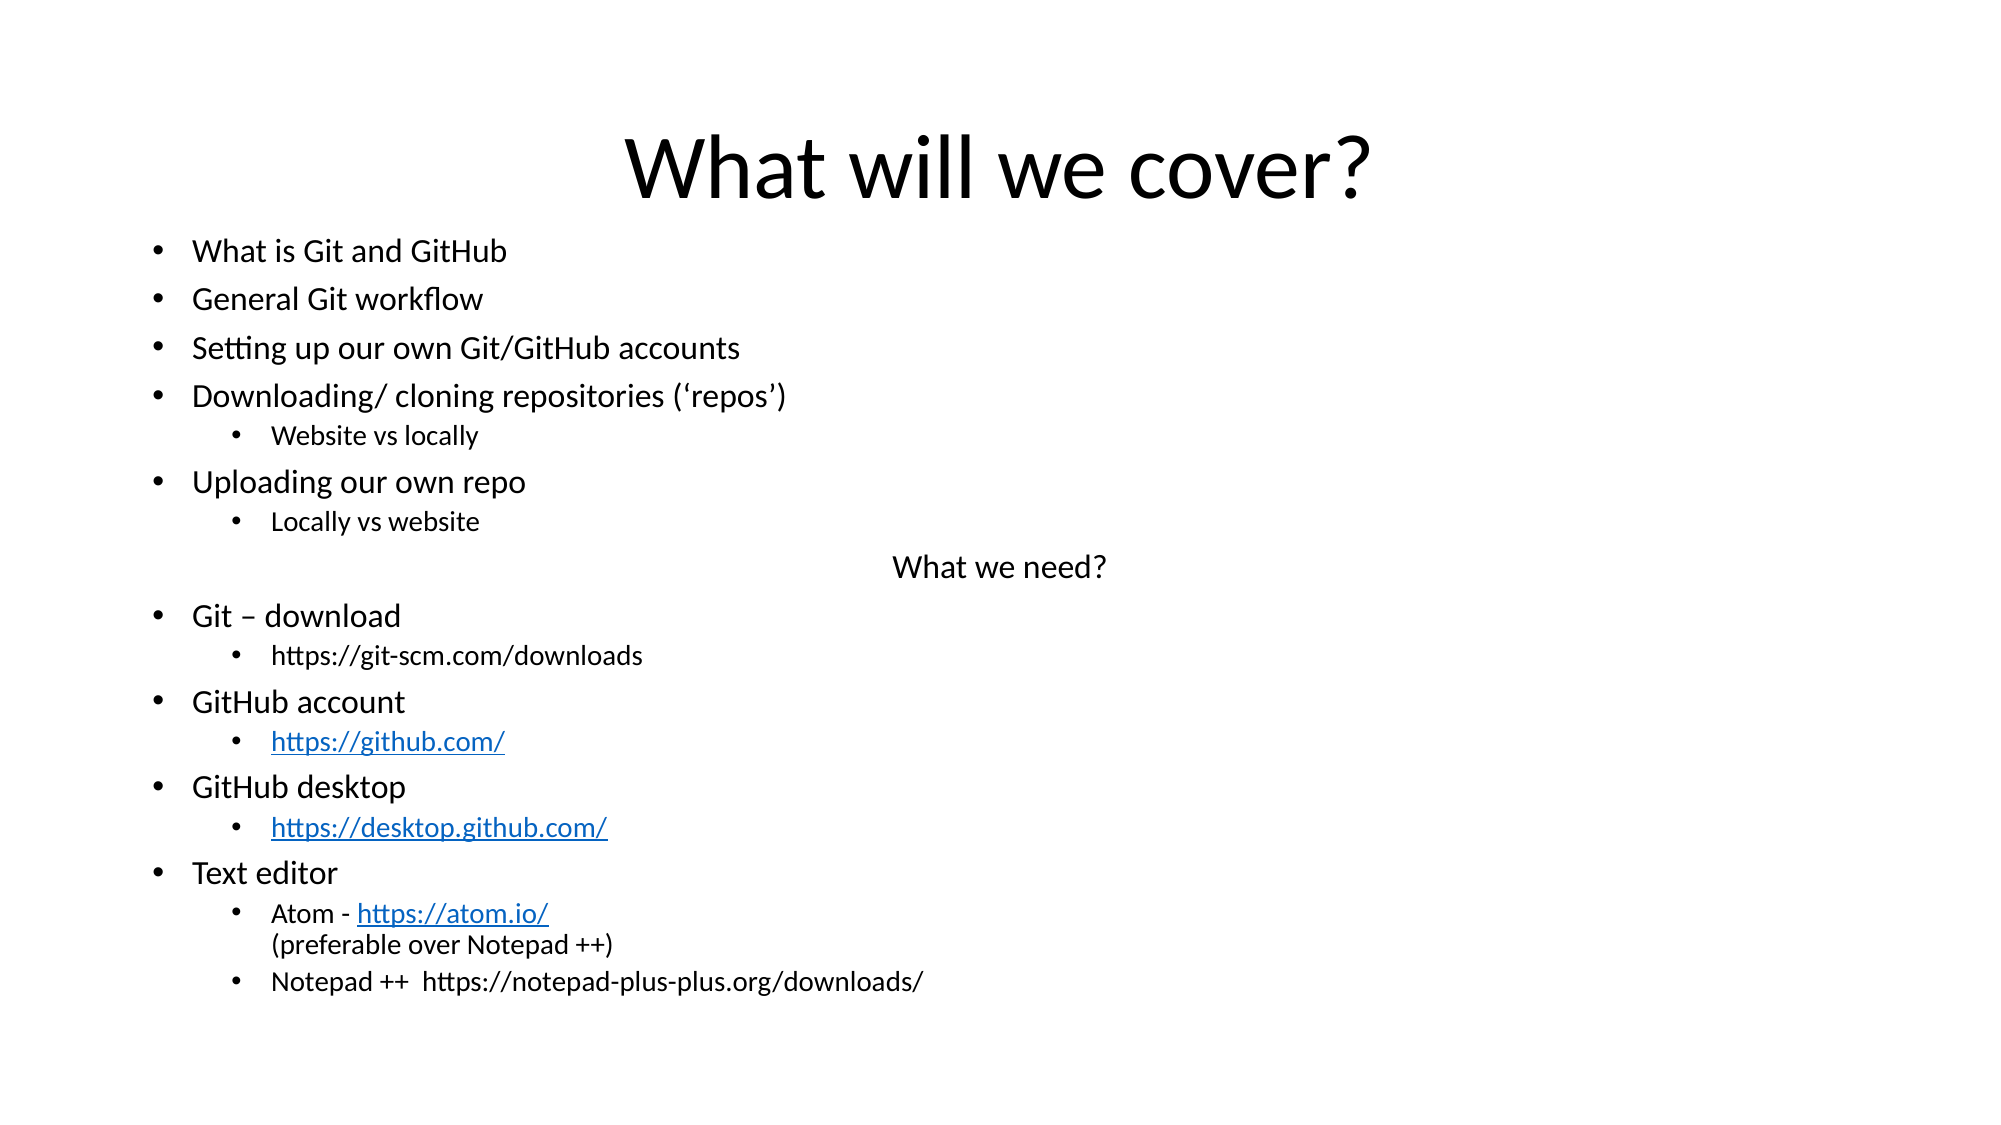

# What will we cover?
What is Git and GitHub
General Git workflow
Setting up our own Git/GitHub accounts
Downloading/ cloning repositories (‘repos’)
Website vs locally
Uploading our own repo
Locally vs website
What we need?
Git – download
https://git-scm.com/downloads
GitHub account
https://github.com/
GitHub desktop
https://desktop.github.com/
Text editor
Atom - https://atom.io/
(preferable over Notepad ++)
Notepad ++  https://notepad-plus-plus.org/downloads/